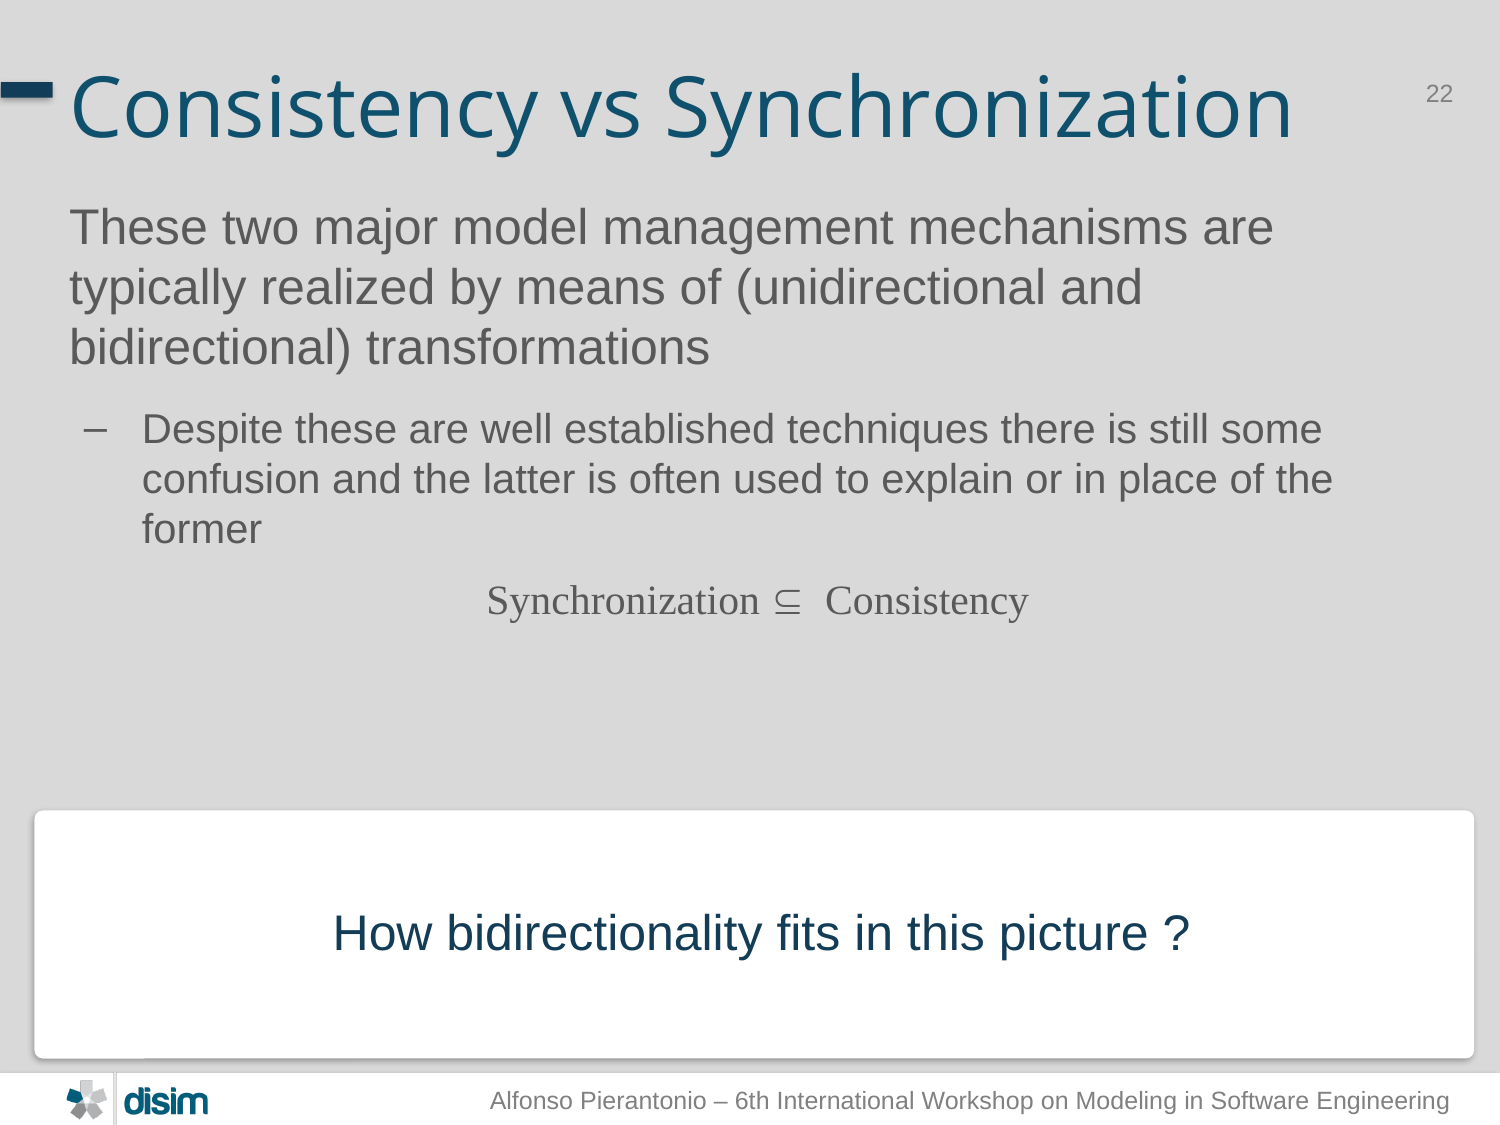

# Consistency vs Synchronization
These two major model management mechanisms are typically realized by means of (unidirectional and bidirectional) transformations
Despite these are well established techniques there is still some confusion and the latter is often used to explain or in place of the former
Synchronization ⊆ Consistency

How bidirectionality fits in this picture ?